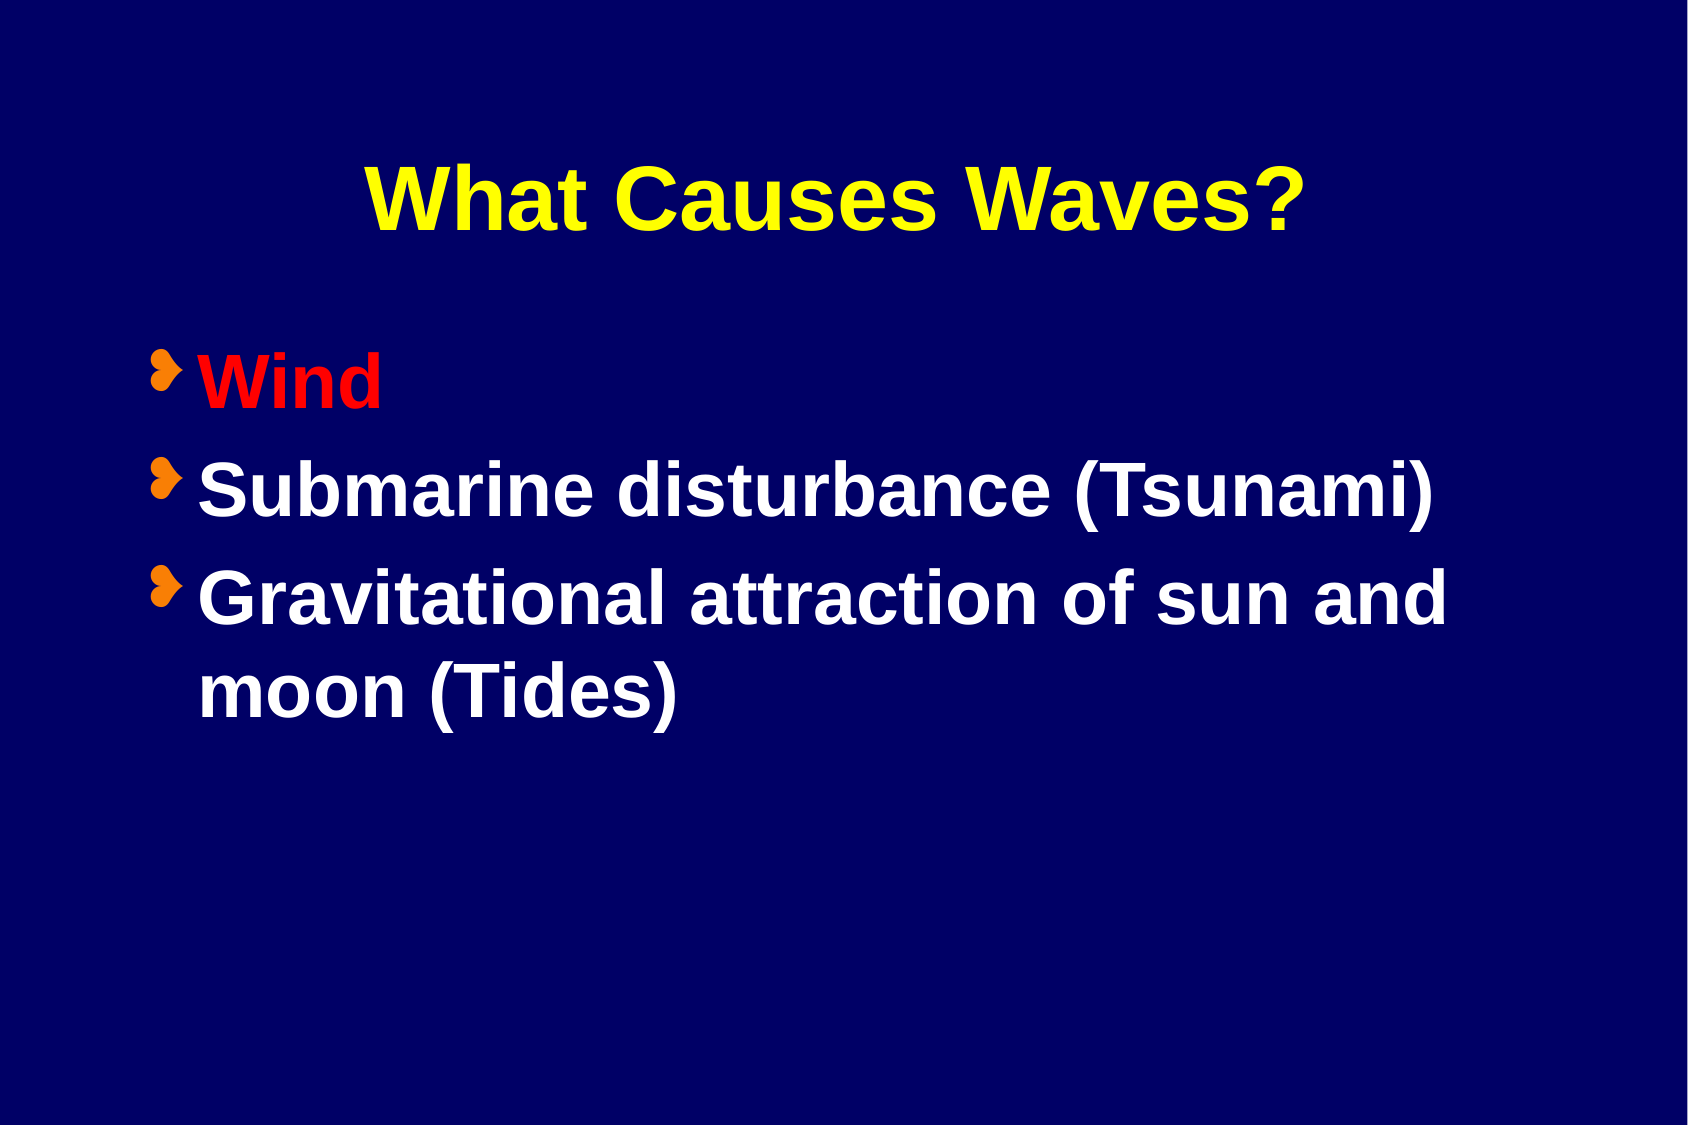

# What Causes Waves?
Wind
Submarine disturbance (Tsunami)
Gravitational attraction of sun and moon (Tides)